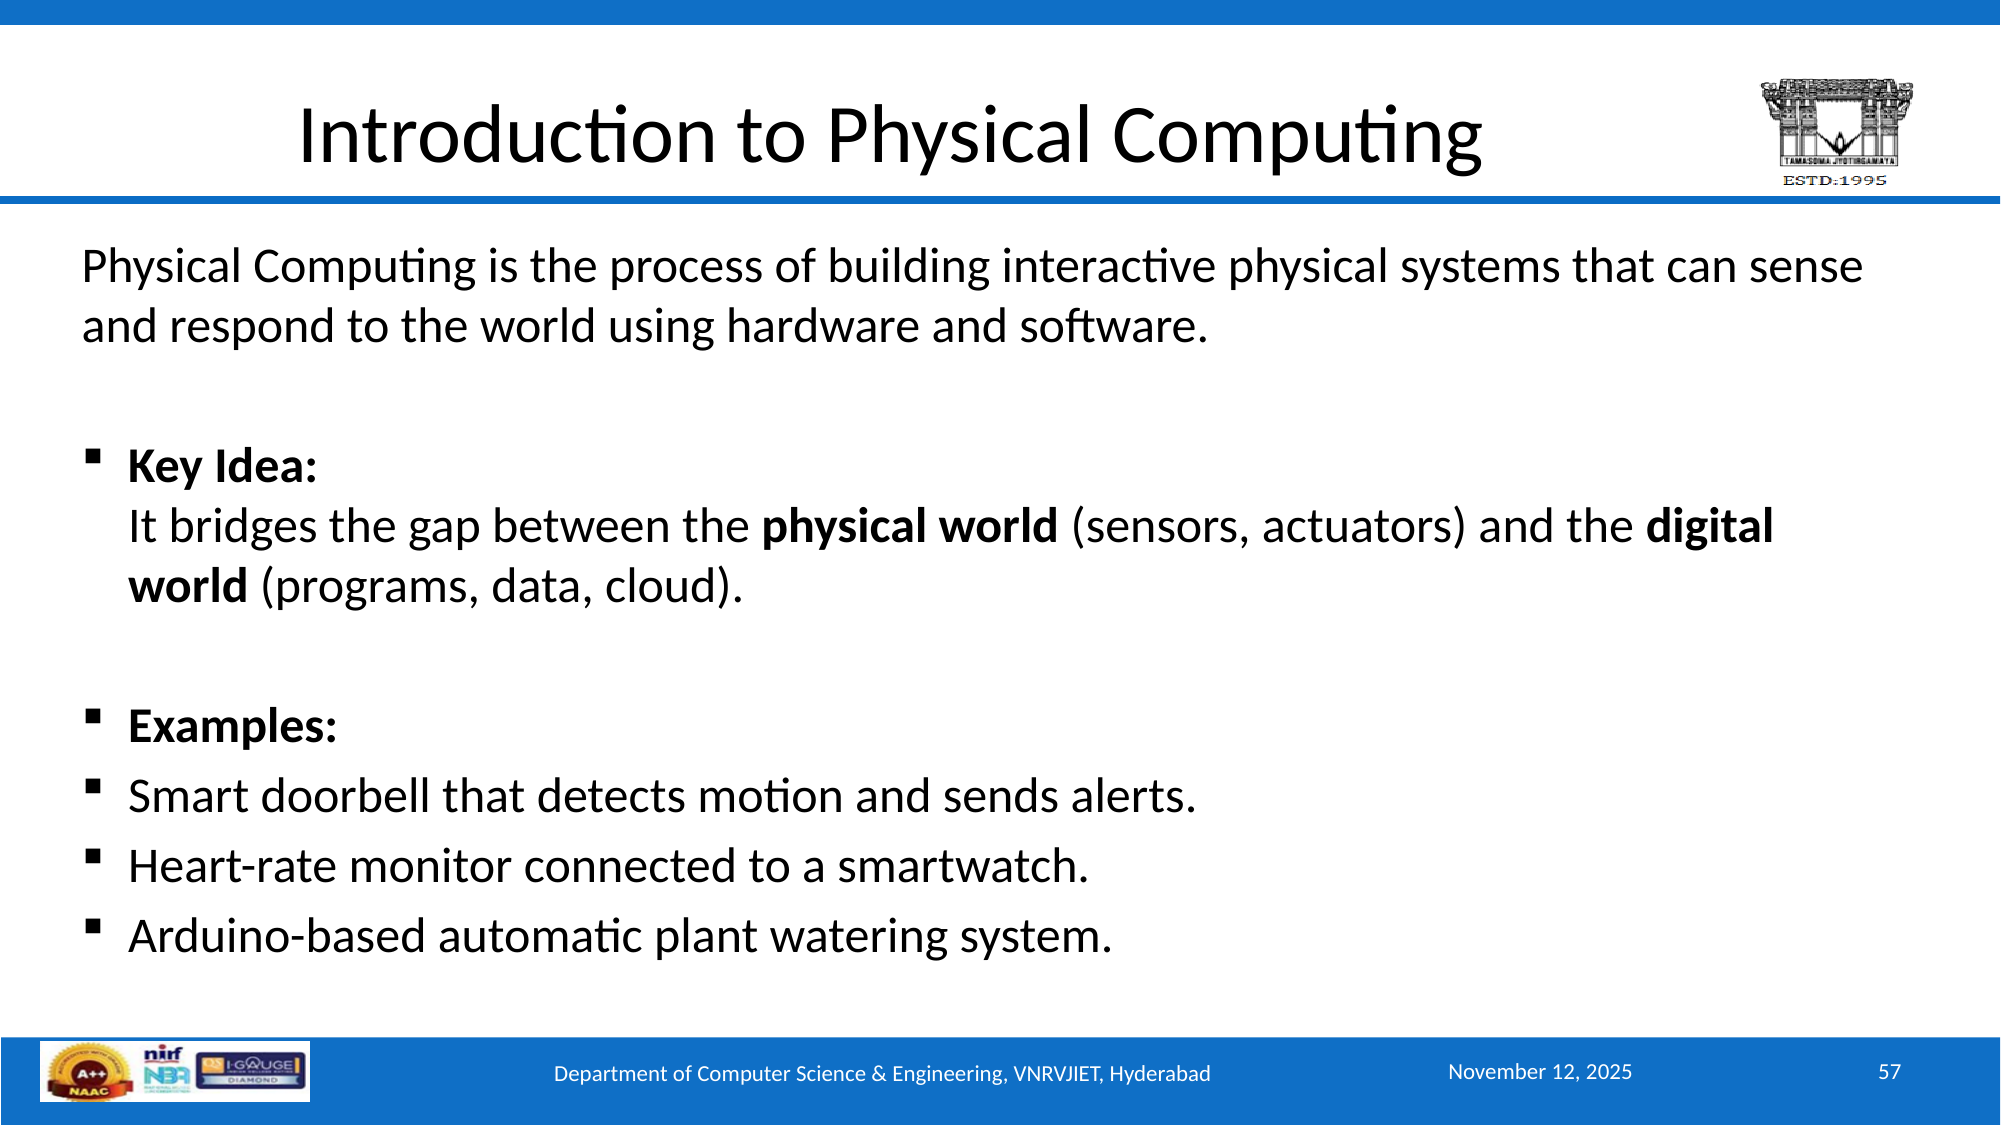

# Introduction to Physical Computing
Physical Computing is the process of building interactive physical systems that can sense and respond to the world using hardware and software.

Key Idea:
It bridges the gap between the physical world (sensors, actuators) and the digital world (programs, data, cloud).

Examples:
Smart doorbell that detects motion and sends alerts.
Heart-rate monitor connected to a smartwatch.
Arduino-based automatic plant watering system.

November 12, 2025
57
Department of Computer Science & Engineering, VNRVJIET, Hyderabad